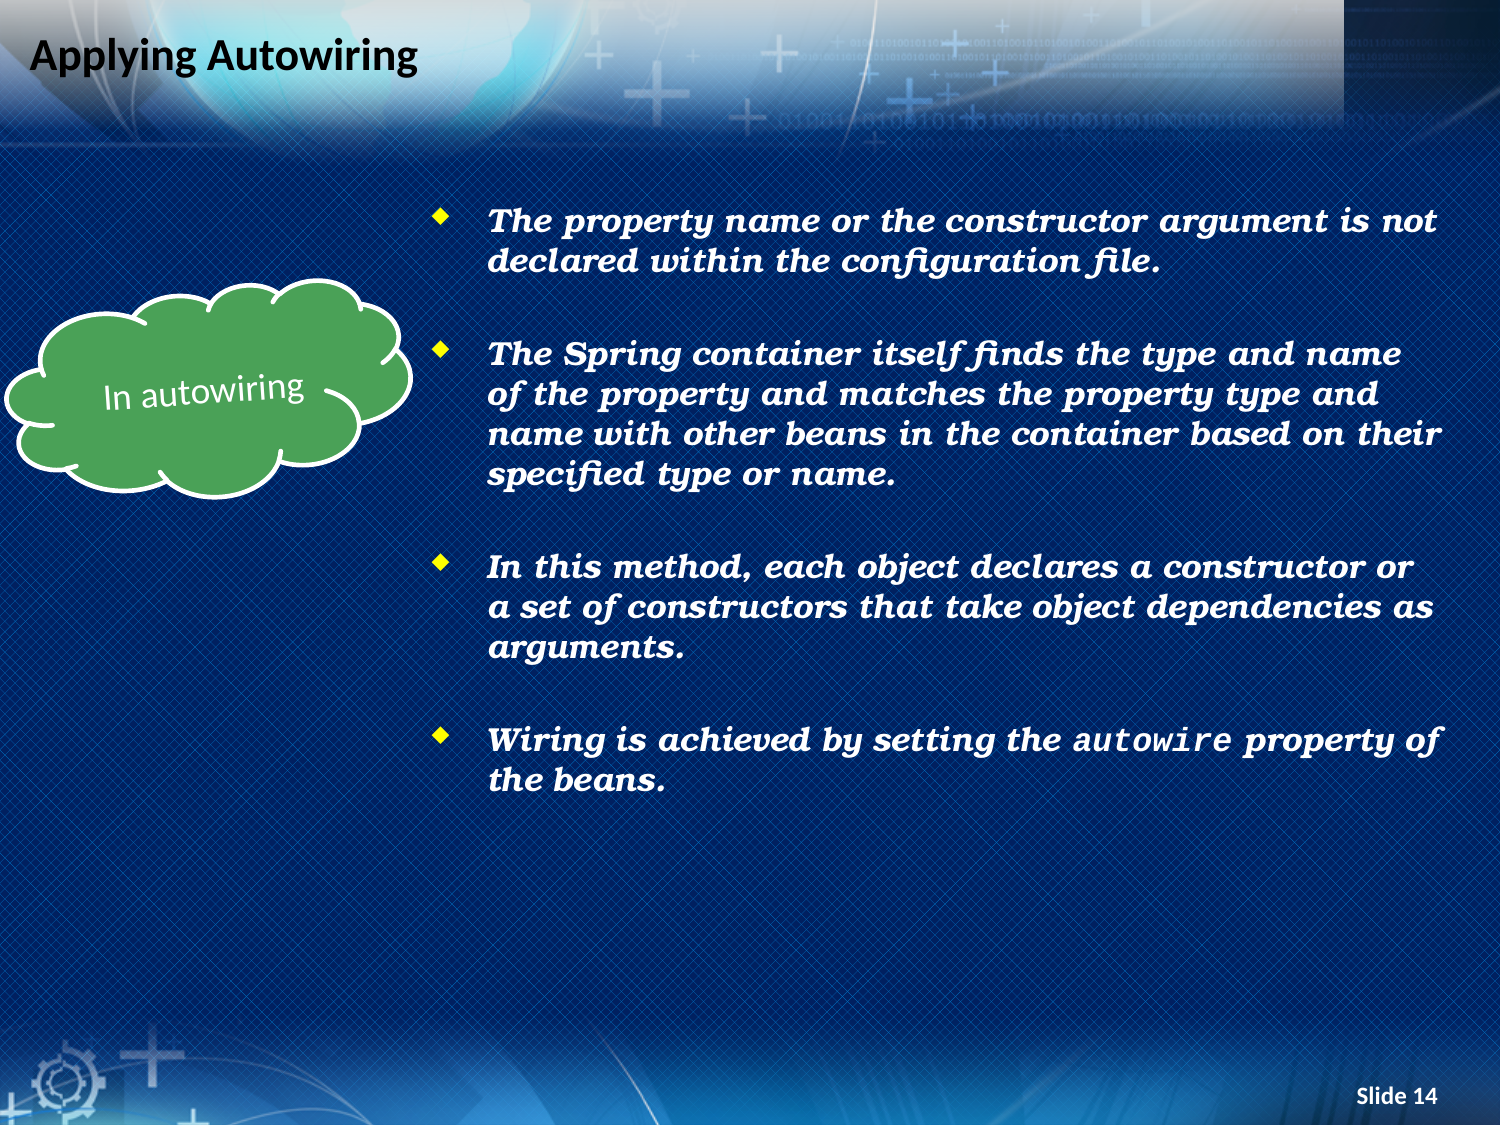

# Applying Autowiring
The property name or the constructor argument is not declared within the configuration file.

The Spring container itself finds the type and name of the property and matches the property type and name with other beans in the container based on their specified type or name.

In this method, each object declares a constructor or a set of constructors that take object dependencies as arguments.

Wiring is achieved by setting the autowire property of the beans.

In autowiring